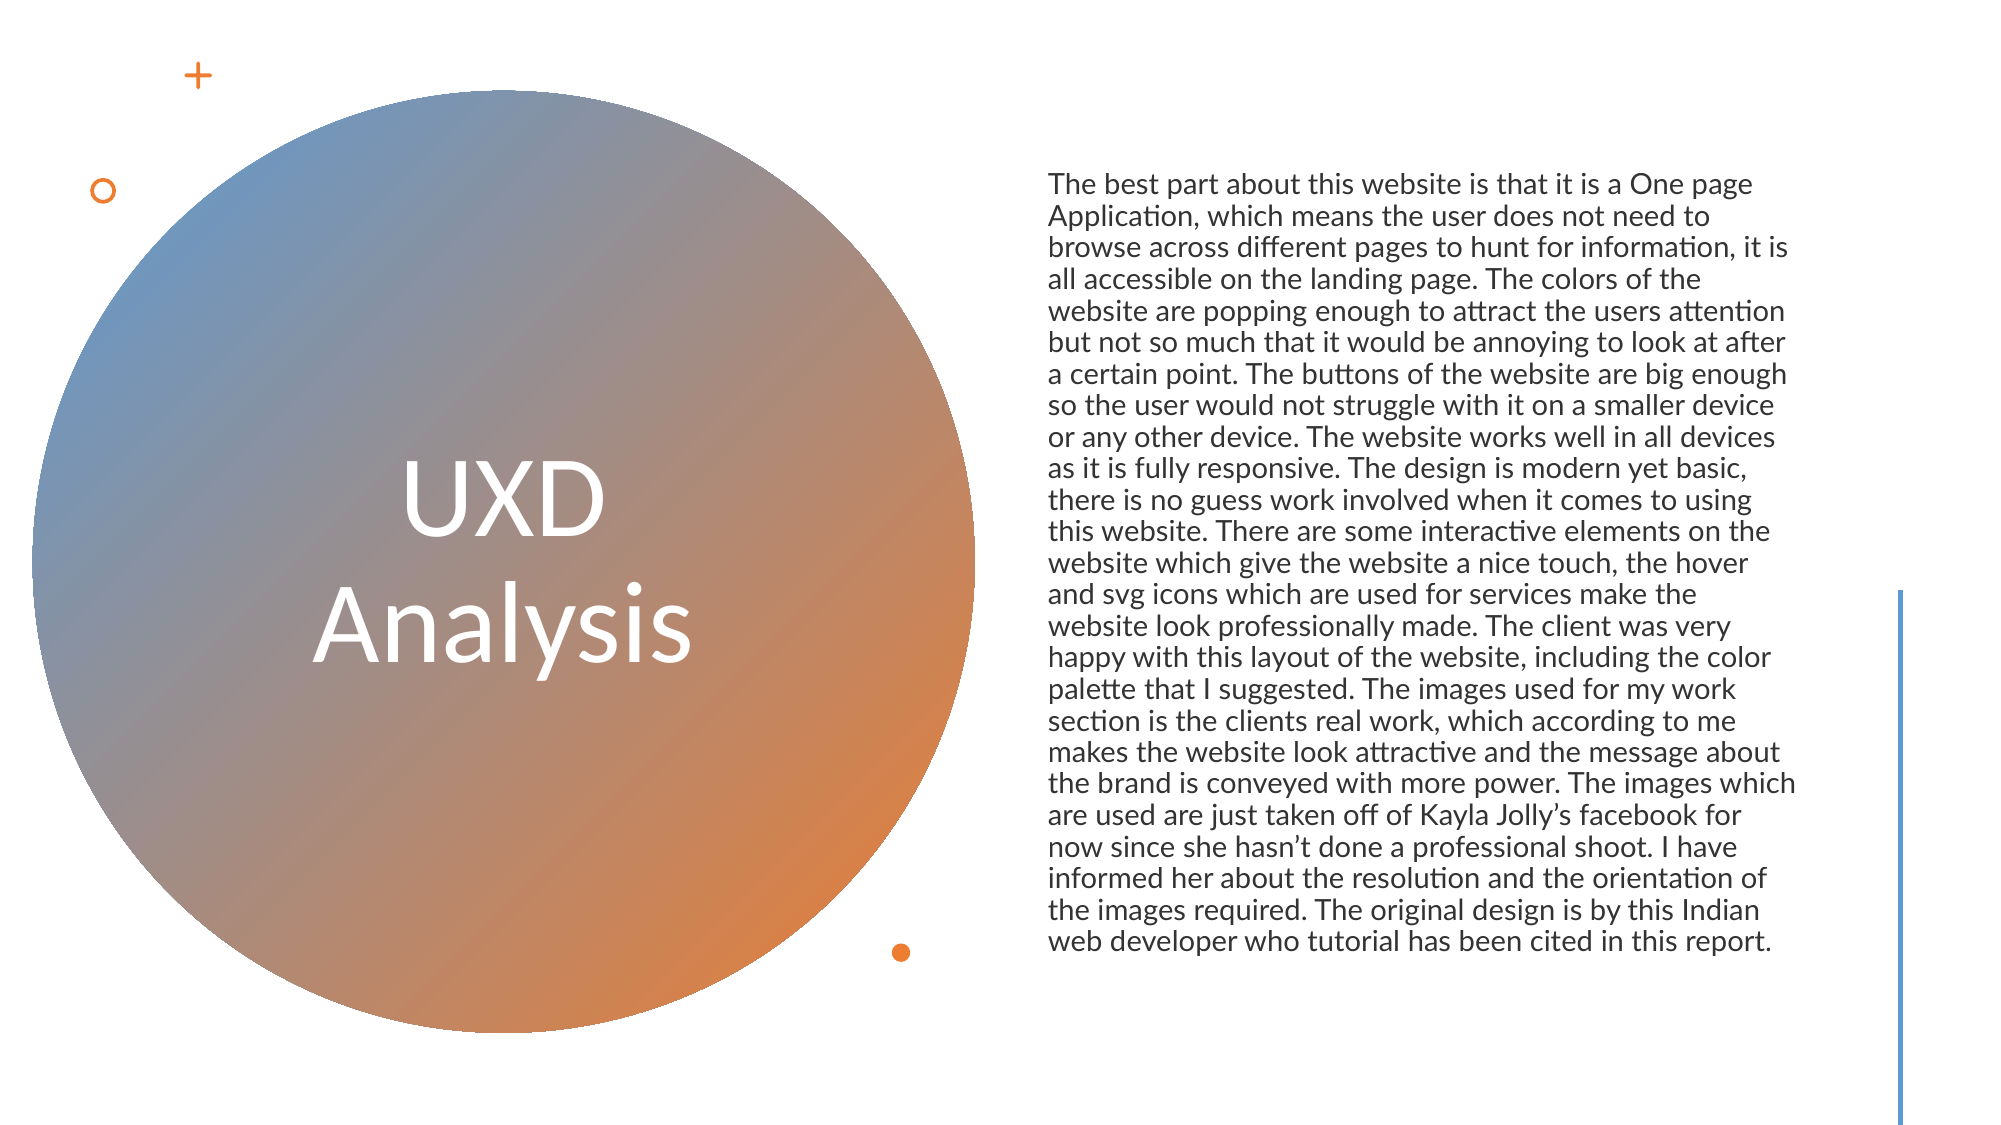

The best part about this website is that it is a One page Application, which means the user does not need to browse across different pages to hunt for information, it is all accessible on the landing page. The colors of the website are popping enough to attract the users attention but not so much that it would be annoying to look at after a certain point. The buttons of the website are big enough so the user would not struggle with it on a smaller device or any other device. The website works well in all devices as it is fully responsive. The design is modern yet basic, there is no guess work involved when it comes to using this website. There are some interactive elements on the website which give the website a nice touch, the hover and svg icons which are used for services make the website look professionally made. The client was very happy with this layout of the website, including the color palette that I suggested. The images used for my work section is the clients real work, which according to me makes the website look attractive and the message about the brand is conveyed with more power. The images which are used are just taken off of Kayla Jolly’s facebook for now since she hasn’t done a professional shoot. I have informed her about the resolution and the orientation of the images required. The original design is by this Indian web developer who tutorial has been cited in this report.

# UXD Analysis